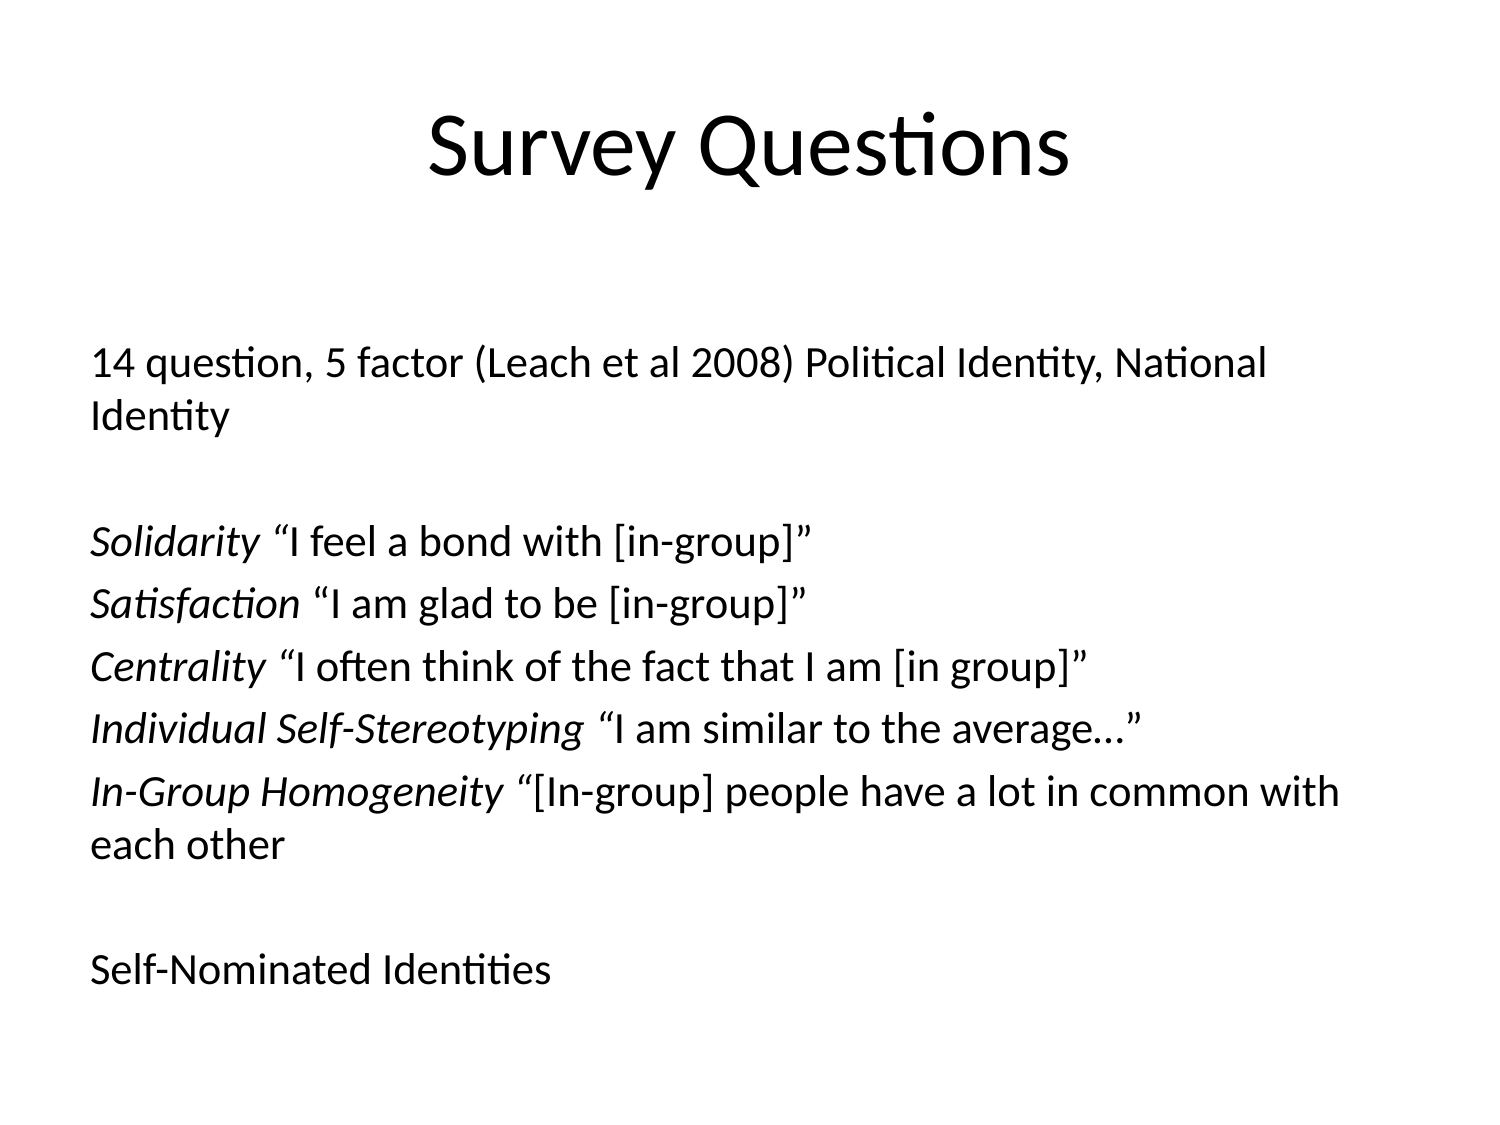

# Survey Questions

14 question, 5 factor (Leach et al 2008) Political Identity, National Identity

Solidarity “I feel a bond with [in-group]”
Satisfaction “I am glad to be [in-group]”
Centrality “I often think of the fact that I am [in group]”
Individual Self-Stereotyping “I am similar to the average…”
In-Group Homogeneity “[In-group] people have a lot in common with each other

Self-Nominated Identities